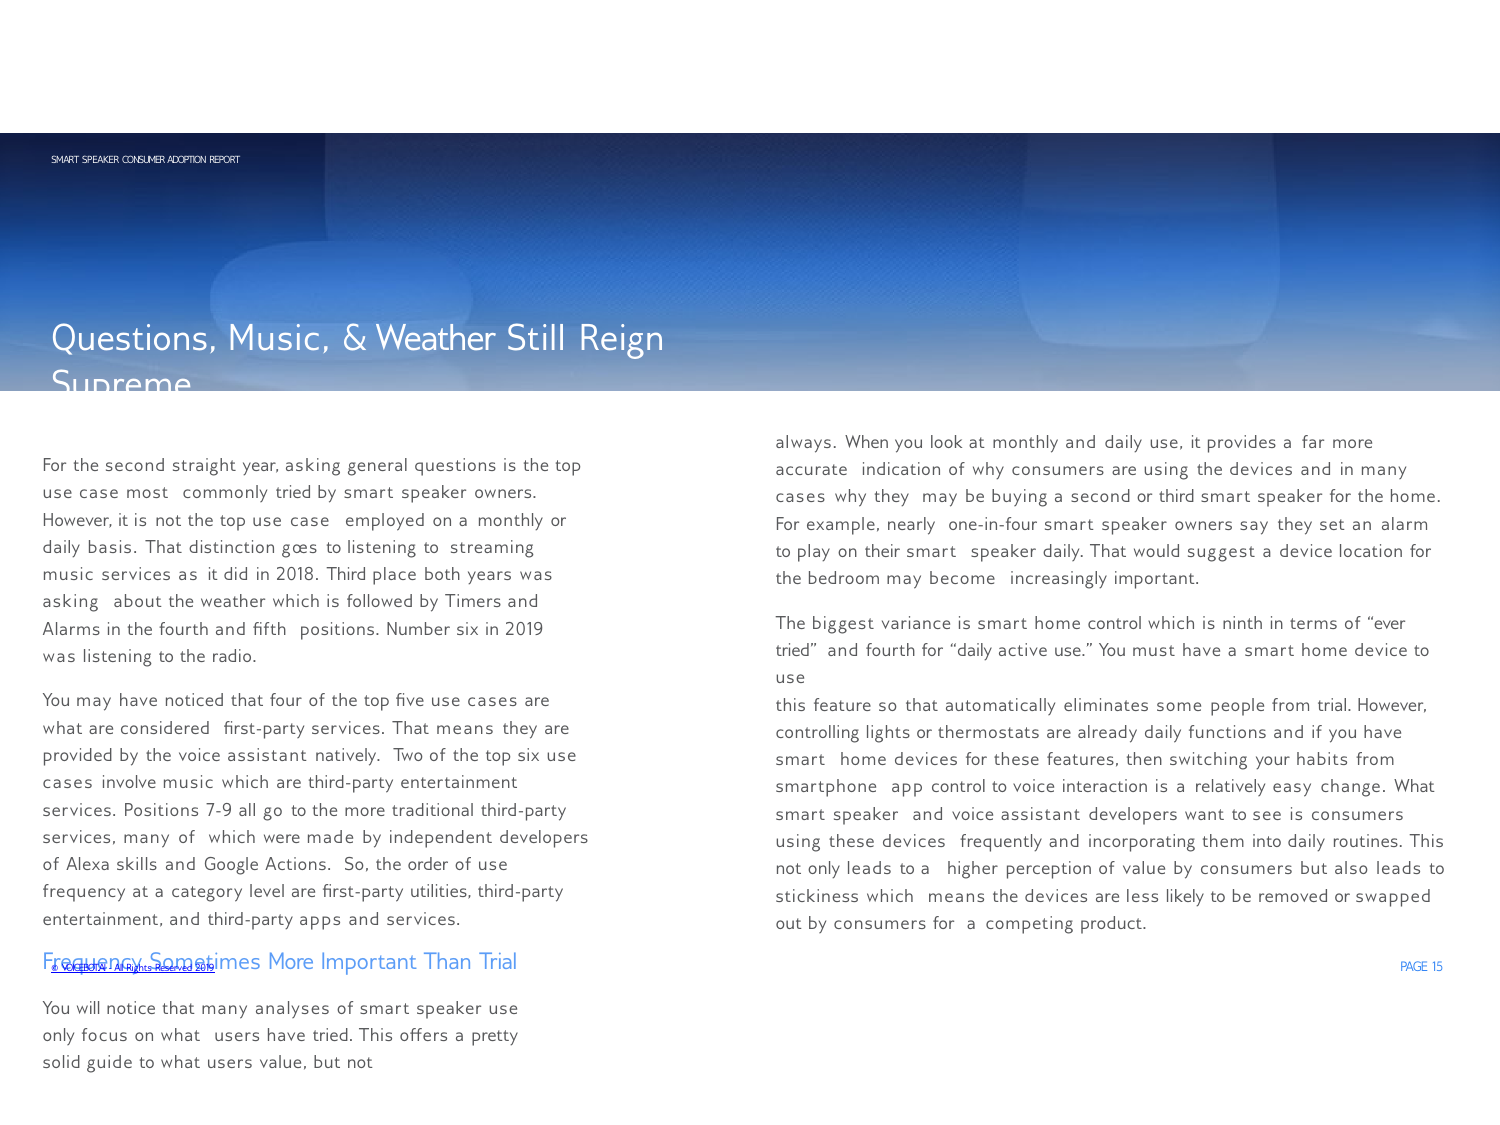

SMART SPEAKER CONSUMER ADOPTION REPORT
# Questions, Music, & Weather Still Reign Supreme
always. When you look at monthly and daily use, it provides a far more accurate  indication of why consumers are using the devices and in many cases why they  may be buying a second or third smart speaker for the home. For example, nearly  one-in-four smart speaker owners say they set an alarm to play on their smart  speaker daily. That would suggest a device location for the bedroom may become  increasingly important.
The biggest variance is smart home control which is ninth in terms of “ever tried”  and fourth for “daily active use.” You must have a smart home device to use
this feature so that automatically eliminates some people from trial. However,  controlling lights or thermostats are already daily functions and if you have smart  home devices for these features, then switching your habits from smartphone  app control to voice interaction is a relatively easy change. What smart speaker  and voice assistant developers want to see is consumers using these devices  frequently and incorporating them into daily routines. This not only leads to a  higher perception of value by consumers but also leads to stickiness which  means the devices are less likely to be removed or swapped out by consumers for  a competing product.
For the second straight year, asking general questions is the top use case most  commonly tried by smart speaker owners. However, it is not the top use case  employed on a monthly or daily basis. That distinction goes to listening to  streaming music services as it did in 2018. Third place both years was asking  about the weather which is followed by Timers and Alarms in the fourth and fifth  positions. Number six in 2019 was listening to the radio.
You may have noticed that four of the top five use cases are what are considered  first-party services. That means they are provided by the voice assistant natively.  Two of the top six use cases involve music which are third-party entertainment  services. Positions 7-9 all go to the more traditional third-party services, many of  which were made by independent developers of Alexa skills and Google Actions.  So, the order of use frequency at a category level are first-party utilities, third-party  entertainment, and third-party apps and services.
Frequency Sometimes More Important Than Trial
You will notice that many analyses of smart speaker use only focus on what  users have tried. This offers a pretty solid guide to what users value, but not
PAGE 15
© VOICEBOT.AI - All Rights Reserved 2019